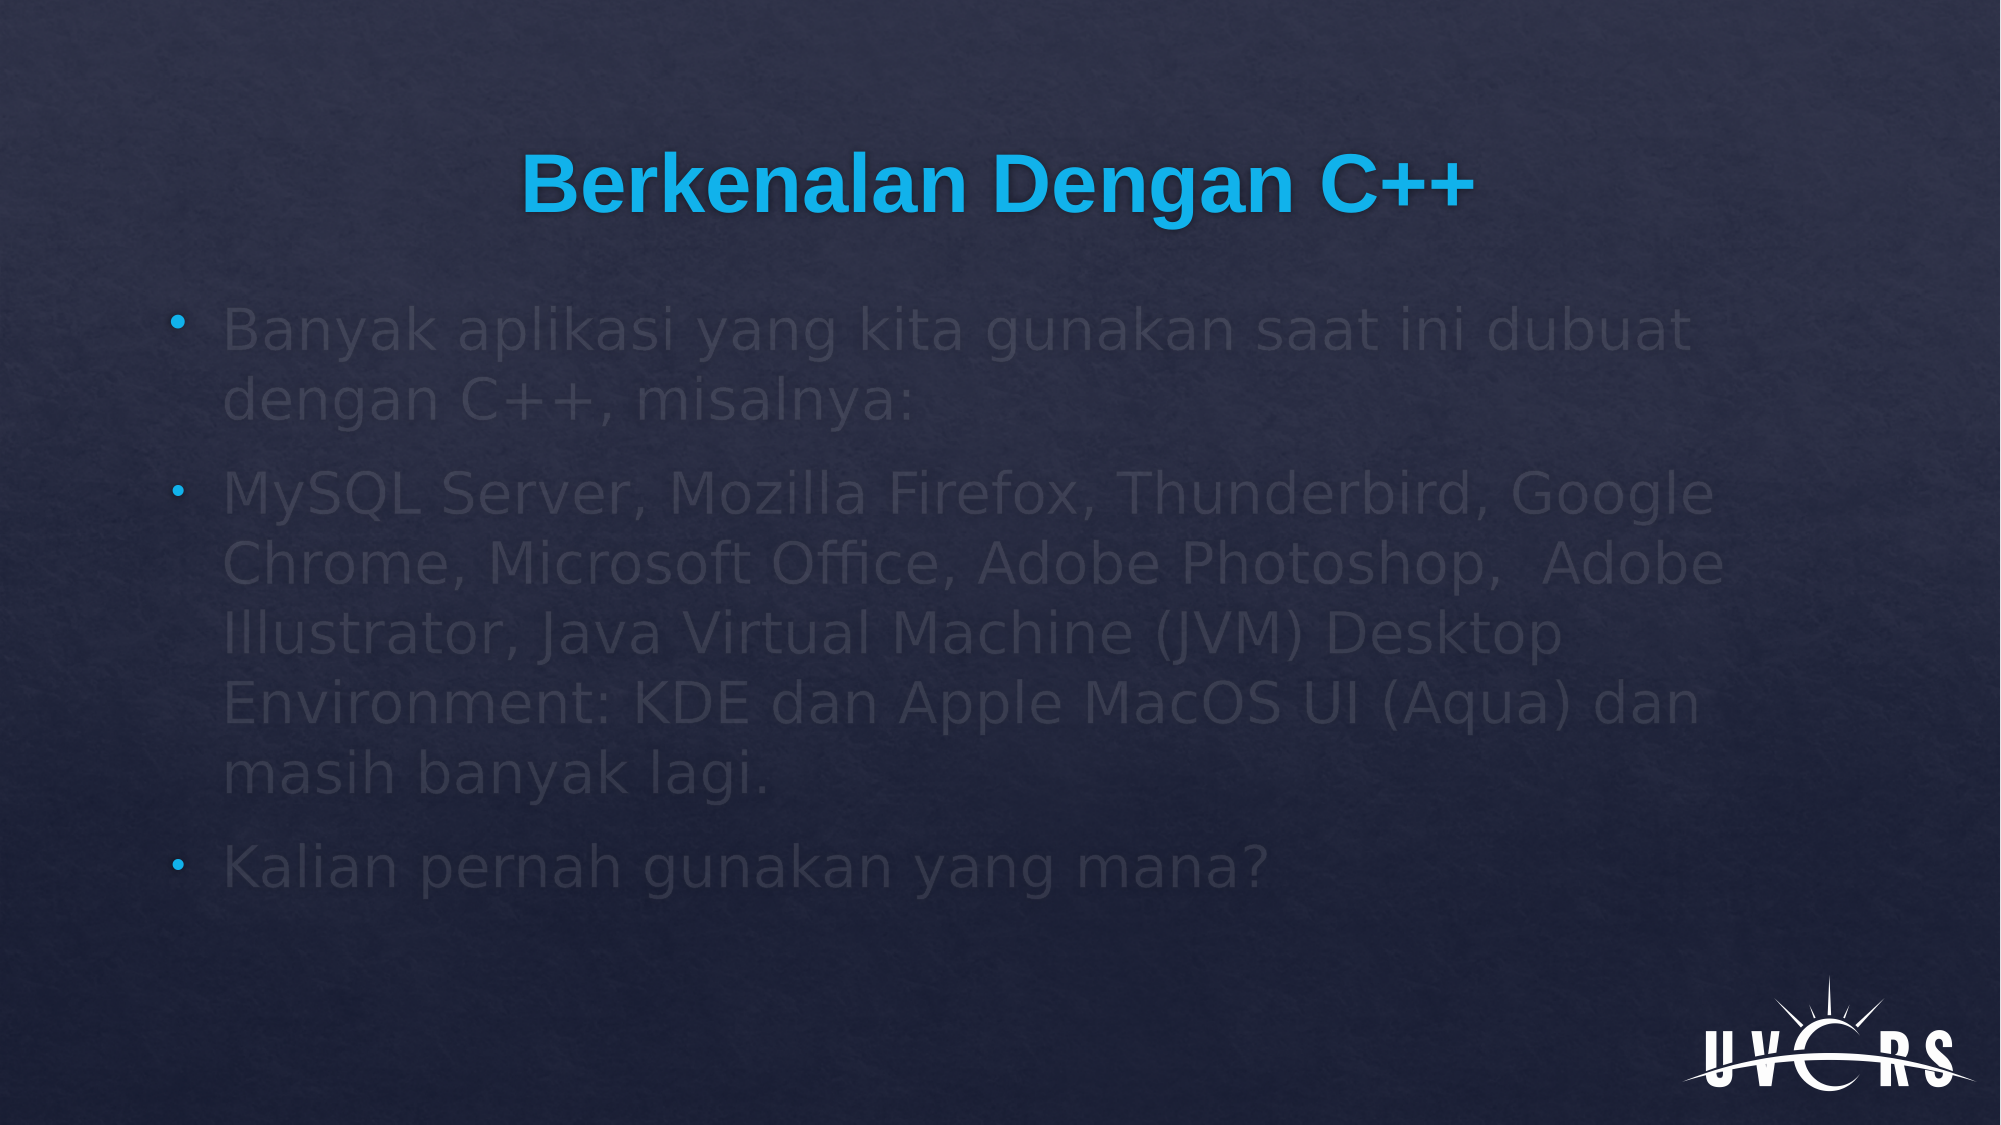

# Berkenalan Dengan C++
Banyak aplikasi yang kita gunakan saat ini dubuat dengan C++, misalnya:
MySQL Server, Mozilla Firefox, Thunderbird, Google Chrome, Microsoft Office, Adobe Photoshop,  Adobe Illustrator, Java Virtual Machine (JVM) Desktop Environment: KDE dan Apple MacOS UI (Aqua) dan masih banyak lagi.
Kalian pernah gunakan yang mana?